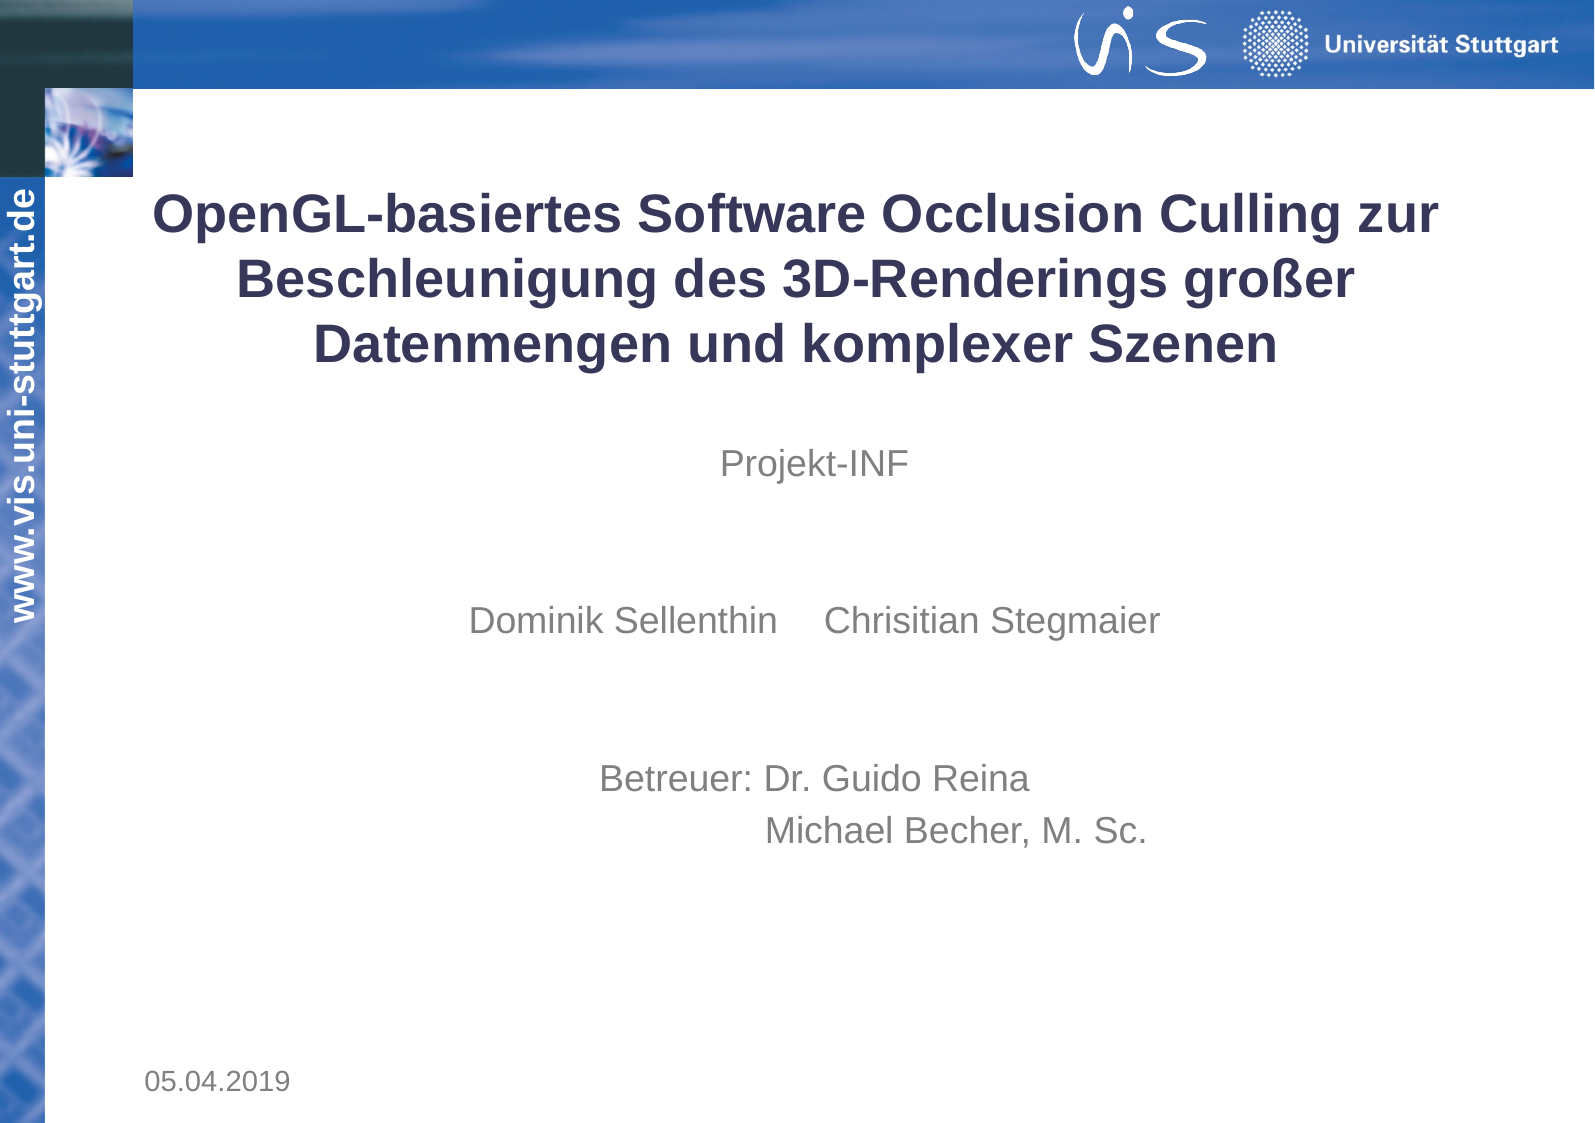

# OpenGL-basiertes Software Occlusion Culling zur Beschleunigung des 3D-Renderings großer Datenmengen und komplexer Szenen
Projekt-INF

Dominik Sellenthin	Chrisitian Stegmaier

Betreuer: Dr. Guido Reina
                           Michael Becher, M. Sc.

05.04.2019